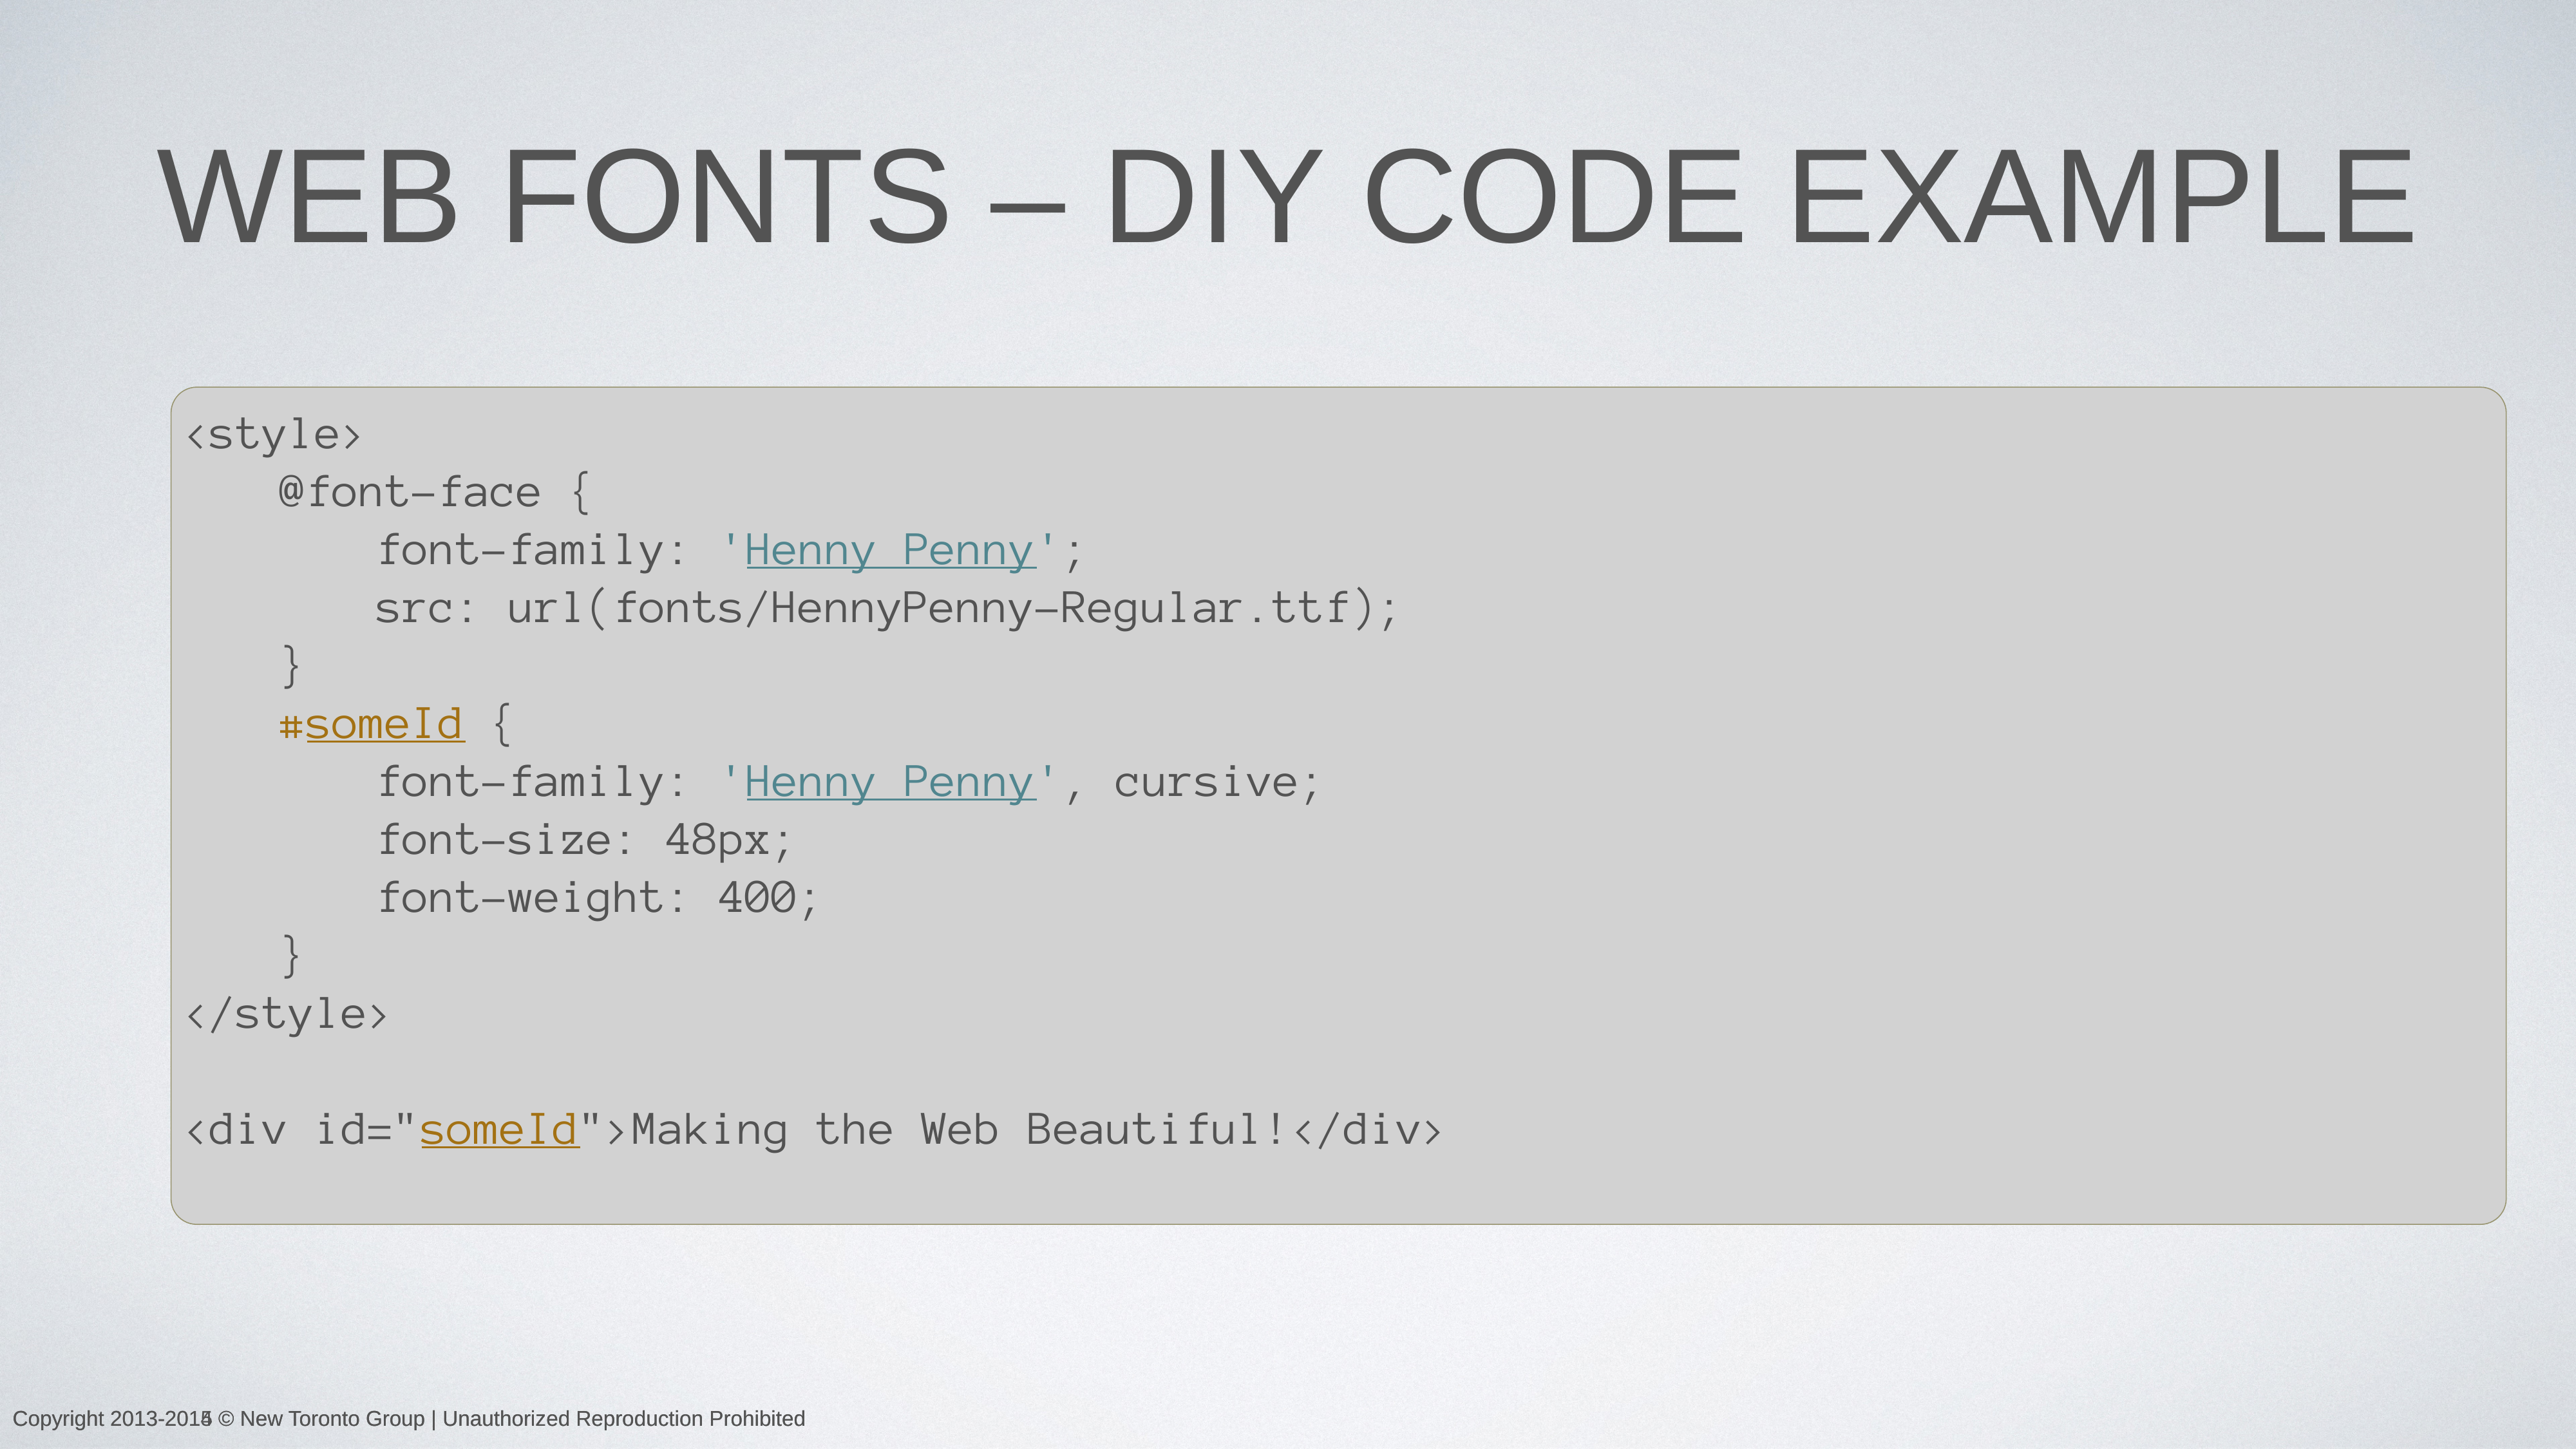

# Web fonts – DIY Code example
<style>
	@font-face {
		font-family: 'Henny Penny';
		src: url(fonts/HennyPenny-Regular.ttf);
	}
	#someId {
		font-family: 'Henny Penny', cursive;
		font-size: 48px;
		font-weight: 400;
	}
</style>

<div id="someId">Making the Web Beautiful!</div>